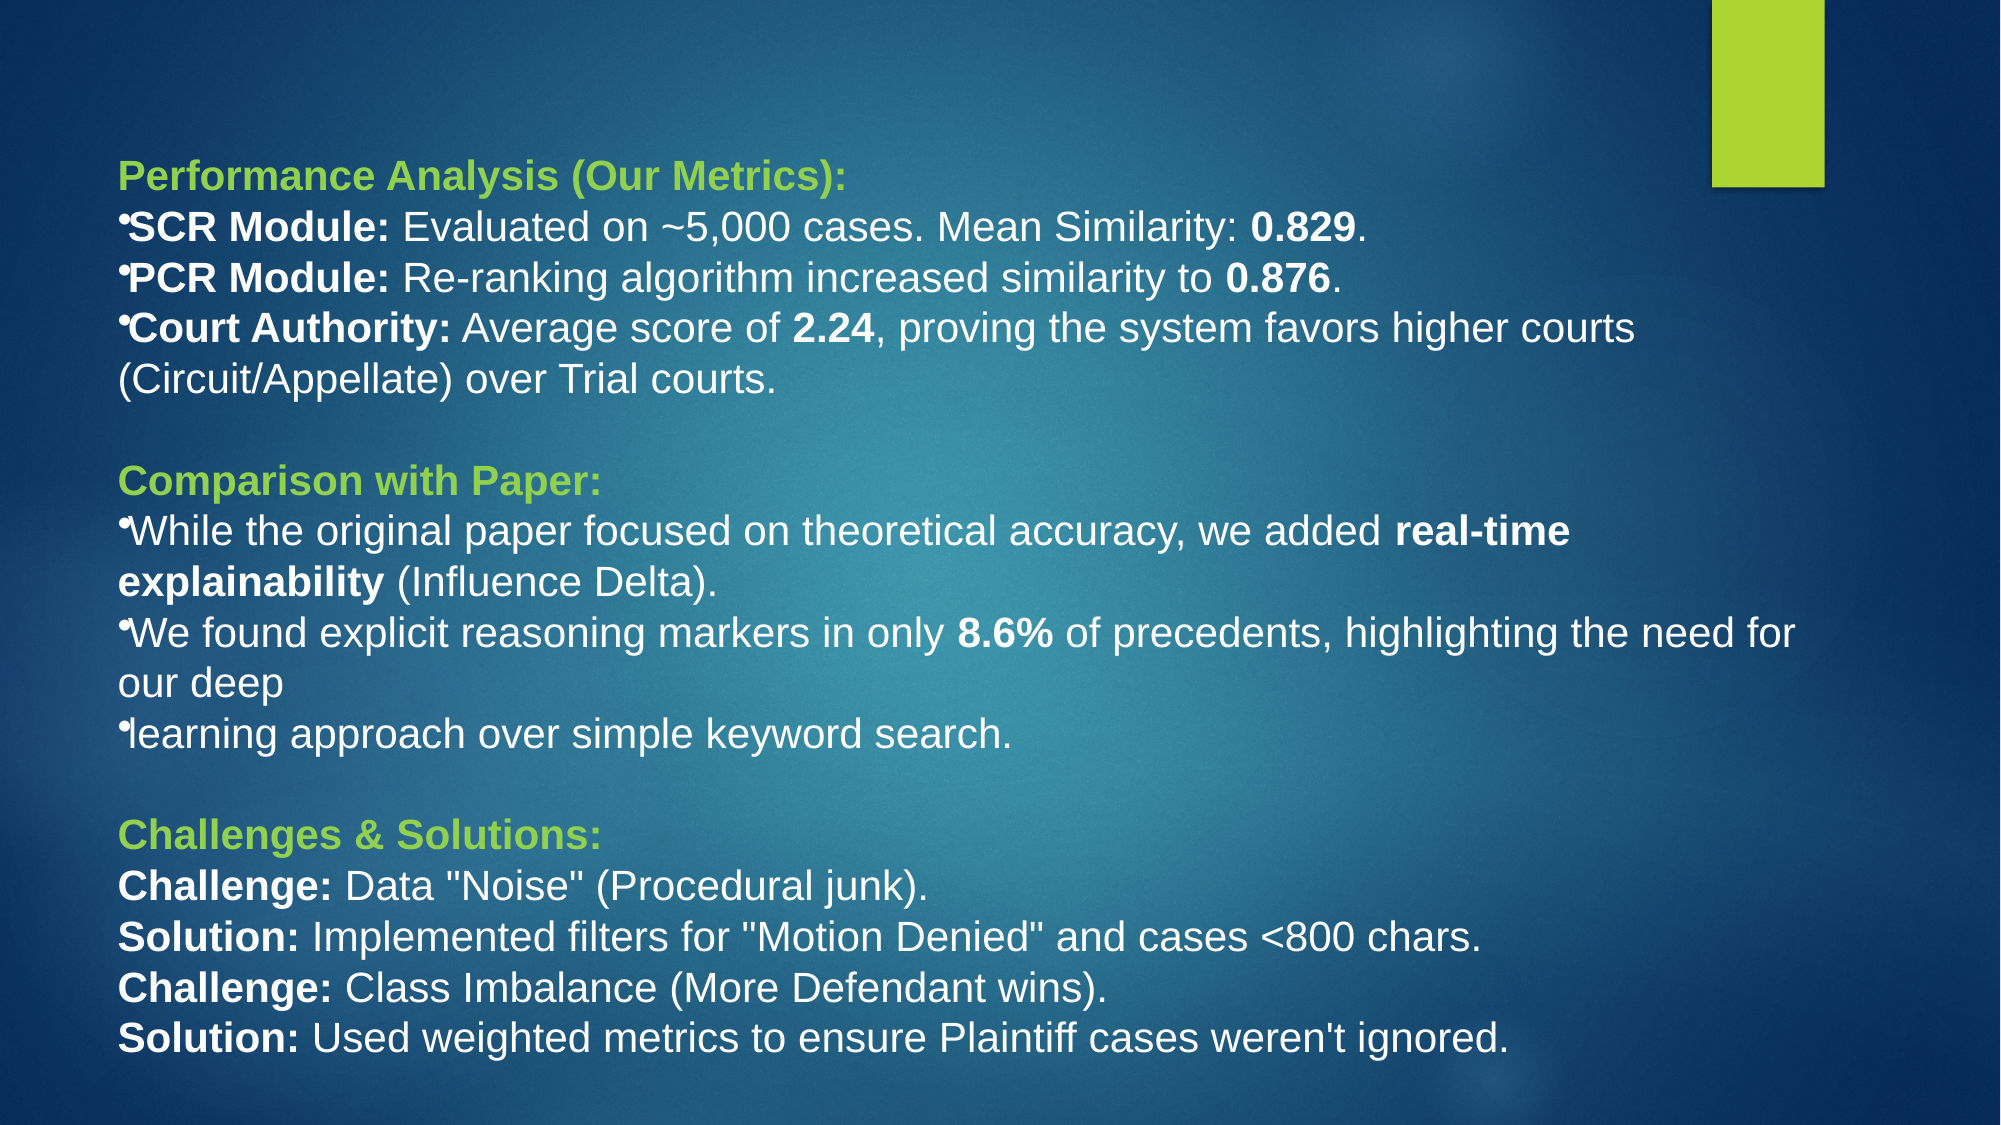

Performance Analysis (Our Metrics):
SCR Module: Evaluated on ~5,000 cases. Mean Similarity: 0.829.
PCR Module: Re-ranking algorithm increased similarity to 0.876.
Court Authority: Average score of 2.24, proving the system favors higher courts
(Circuit/Appellate) over Trial courts.

Comparison with Paper:
While the original paper focused on theoretical accuracy, we added real-time explainability (Influence Delta).
We found explicit reasoning markers in only 8.6% of precedents, highlighting the need for our deep
learning approach over simple keyword search.

Challenges & Solutions:
Challenge: Data "Noise" (Procedural junk).
Solution: Implemented filters for "Motion Denied" and cases <800 chars.
Challenge: Class Imbalance (More Defendant wins).
Solution: Used weighted metrics to ensure Plaintiff cases weren't ignored.